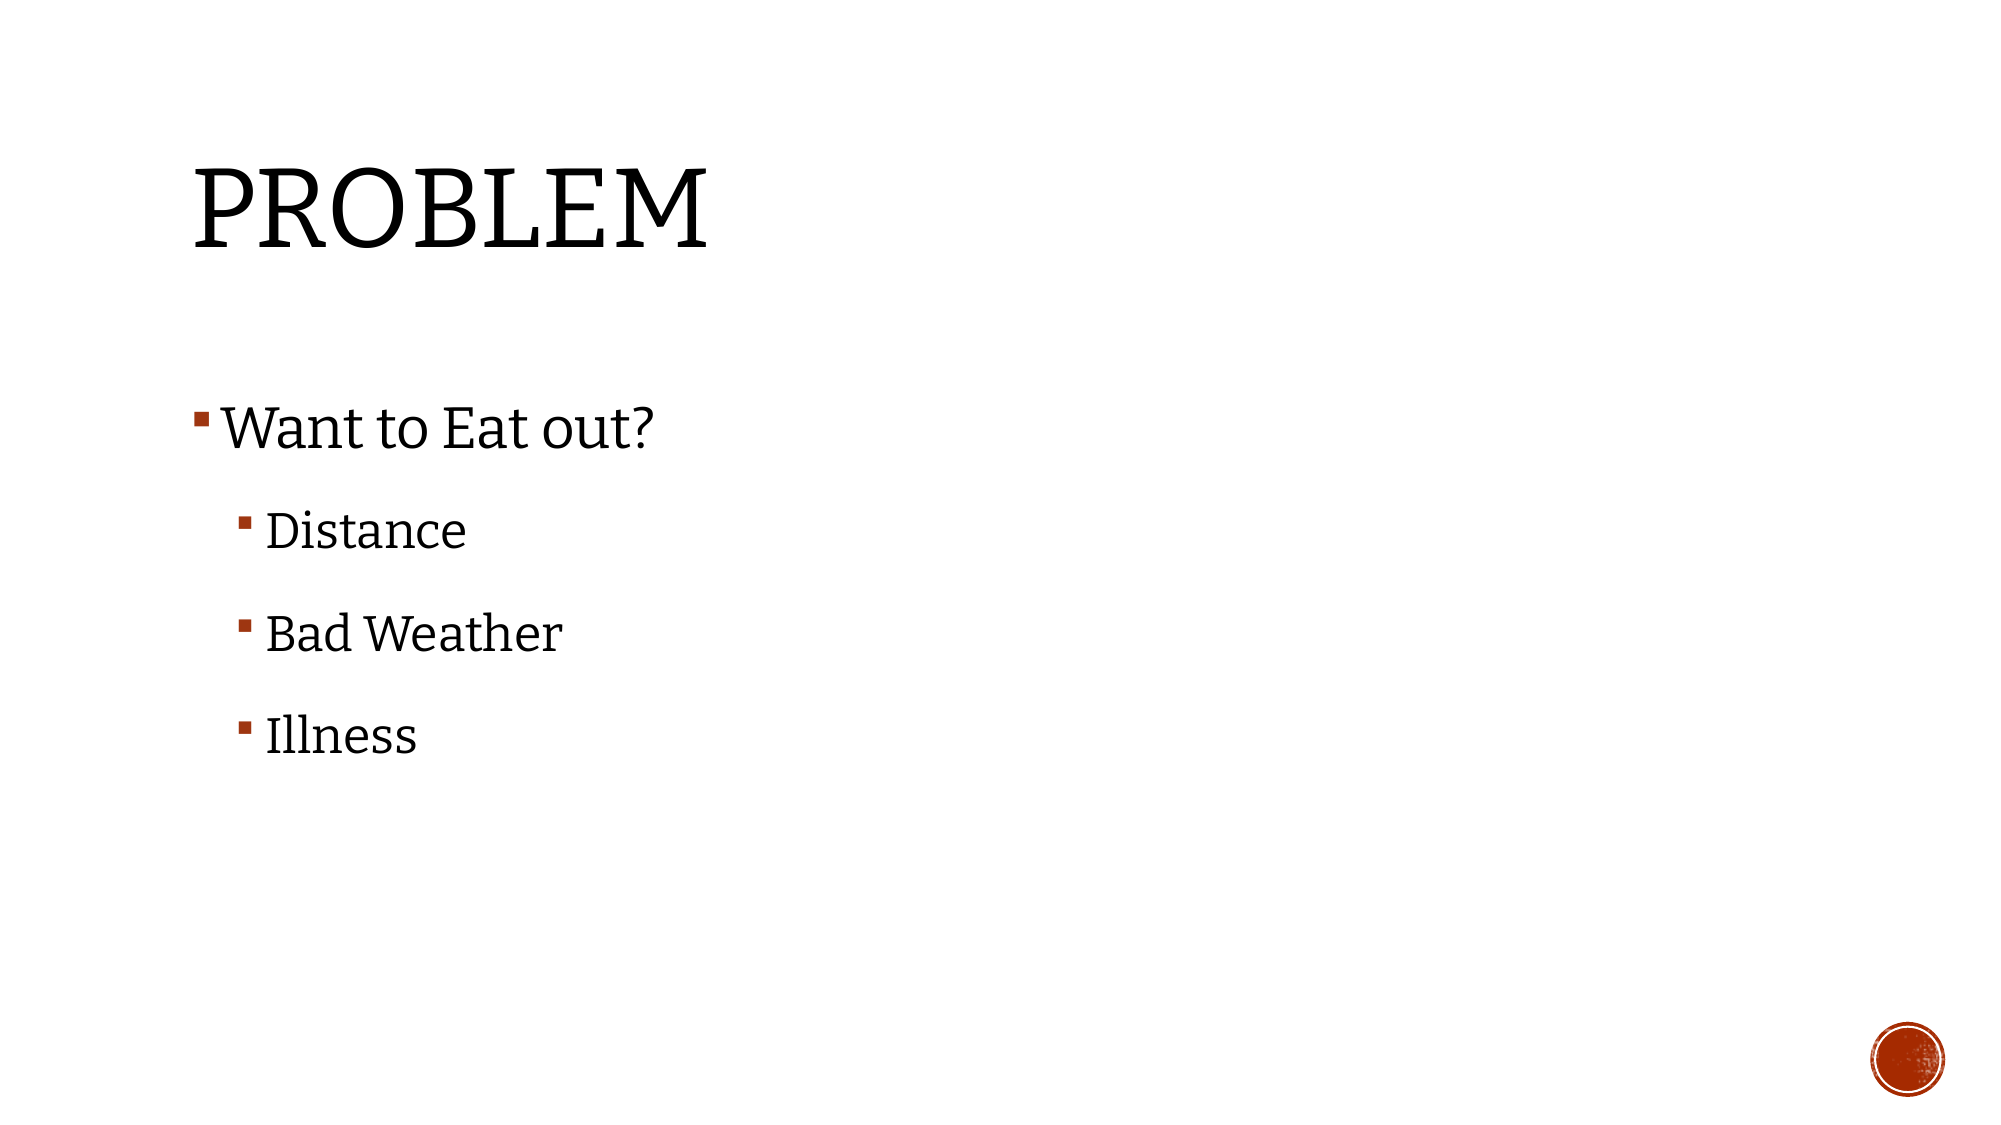

# Problem
Want to Eat out?
Distance
Bad Weather
Illness